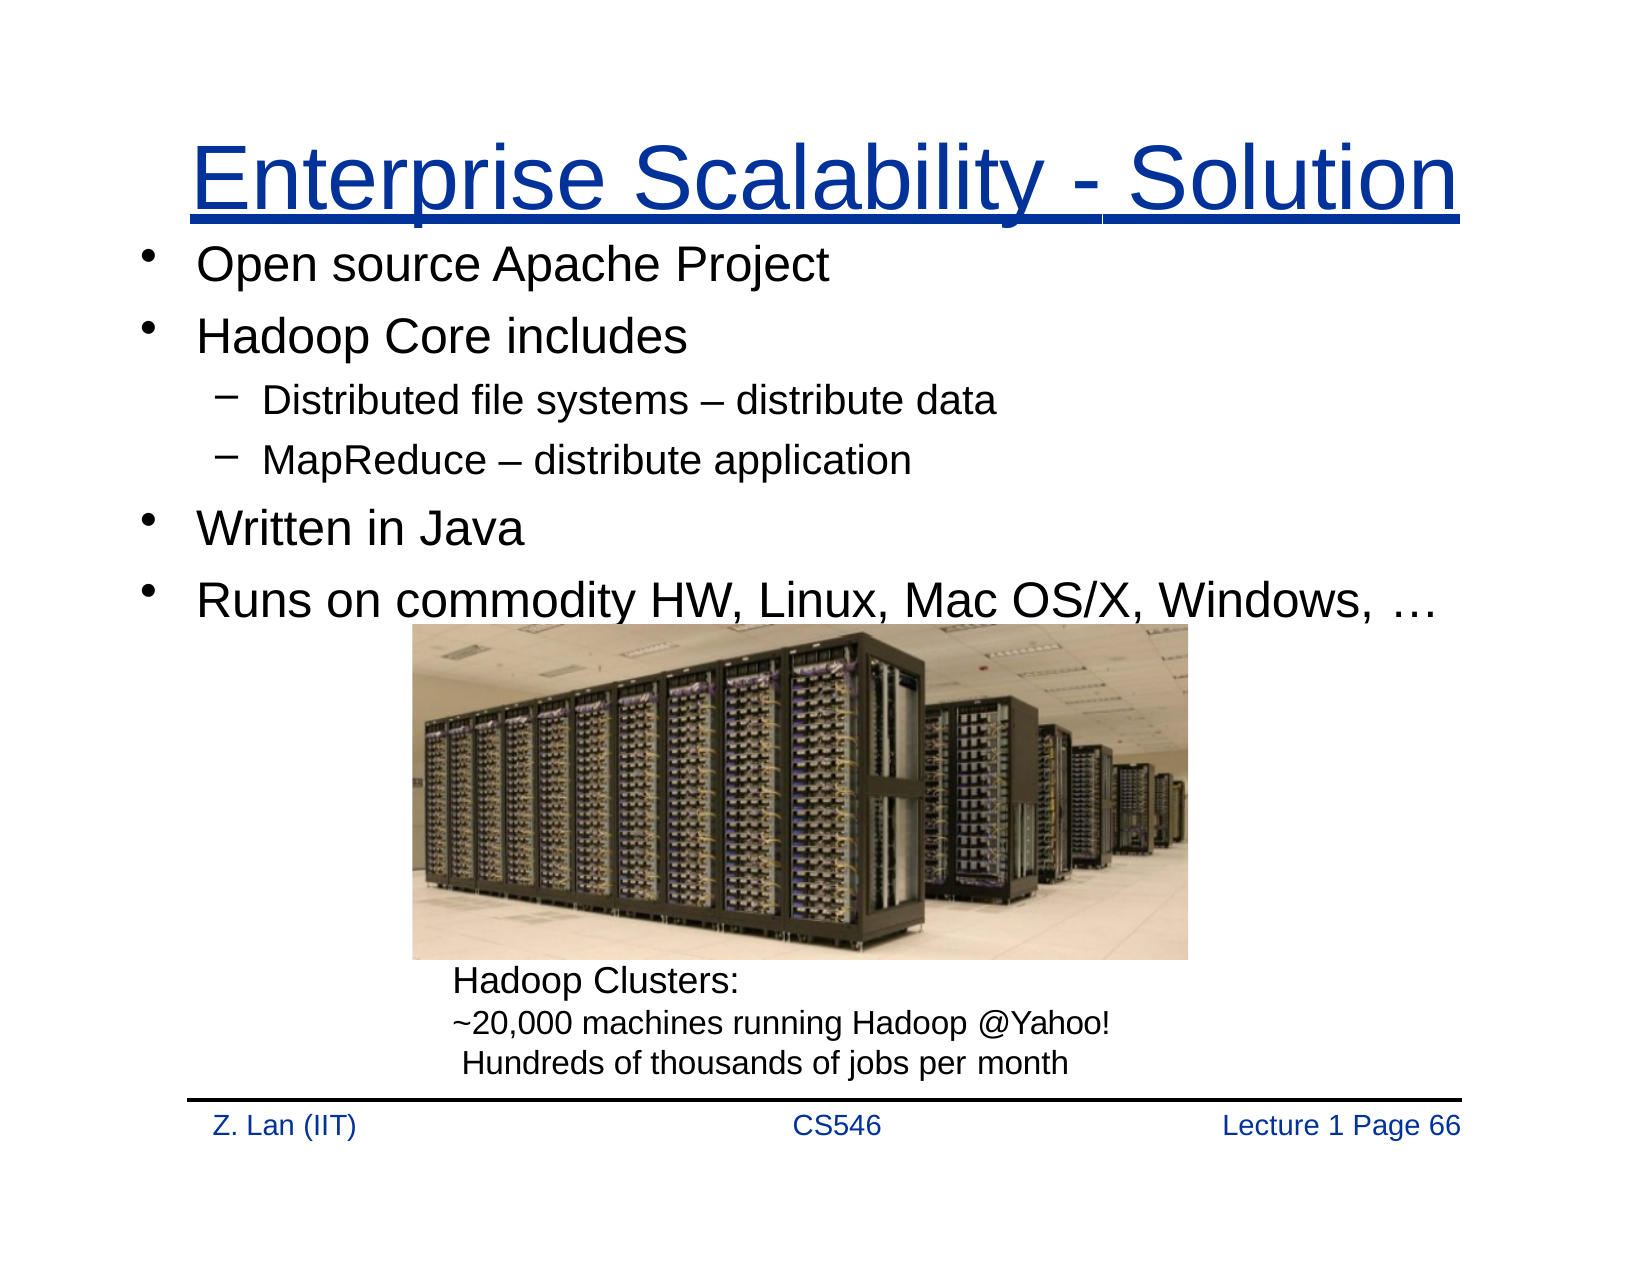

# Enterprise Scalability - Solution
Open source Apache Project
Hadoop Core includes
Distributed file systems – distribute data
MapReduce – distribute application
Written in Java
Runs on commodity HW, Linux, Mac OS/X, Windows, …

Hadoop Clusters:
~20,000 machines running Hadoop @Yahoo!  Hundreds of thousands of jobs per month

Z. Lan (IIT)
CS546
Lecture 1 Page 66